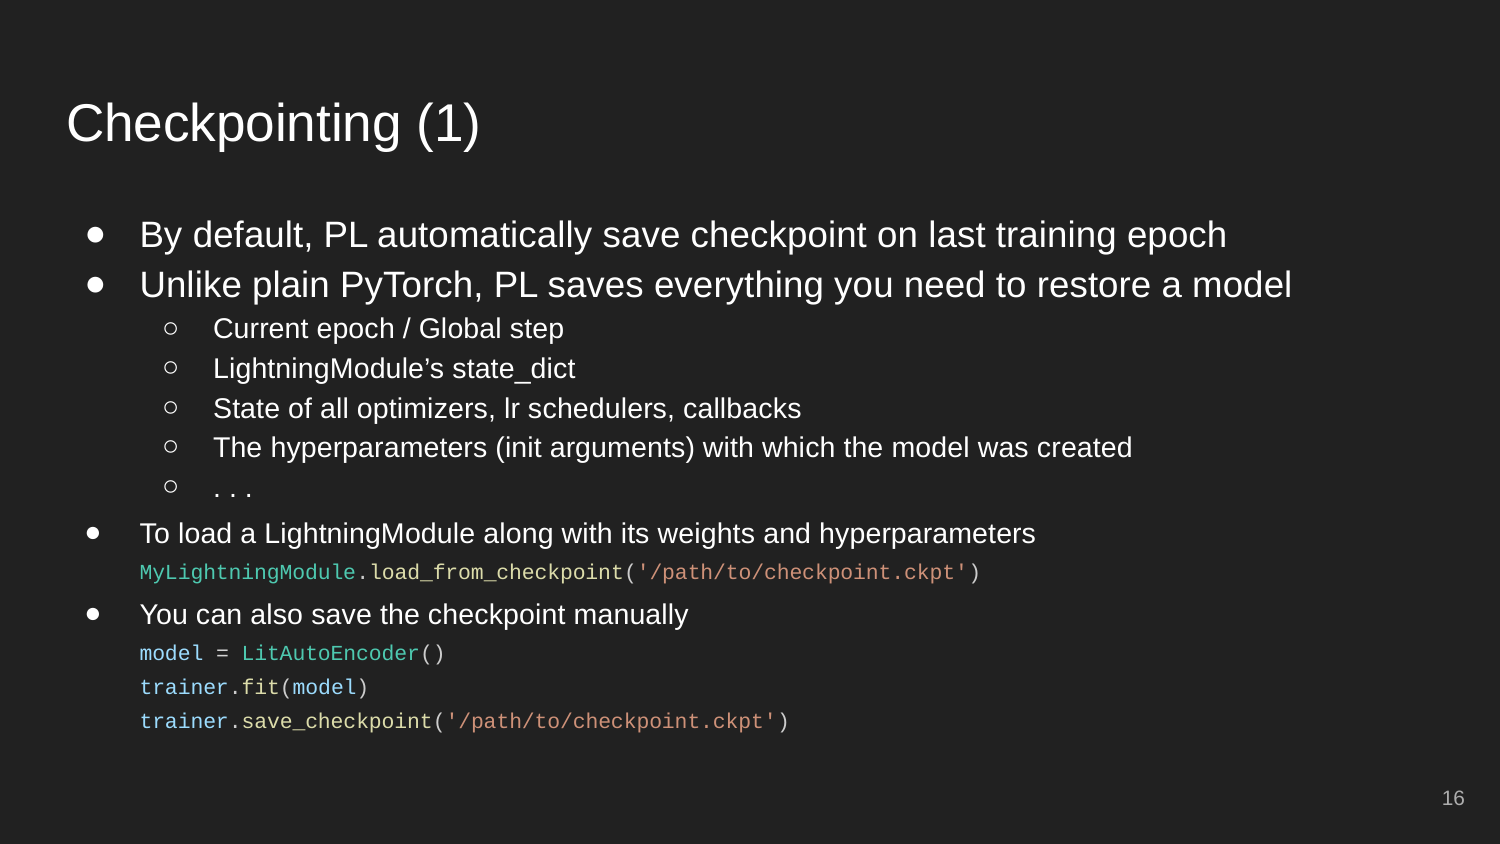

# Checkpointing (1)
By default, PL automatically save checkpoint on last training epoch
Unlike plain PyTorch, PL saves everything you need to restore a model
Current epoch / Global step
LightningModule’s state_dict
State of all optimizers, lr schedulers, callbacks
The hyperparameters (init arguments) with which the model was created
. . .
To load a LightningModule along with its weights and hyperparameters
MyLightningModule.load_from_checkpoint('/path/to/checkpoint.ckpt')
You can also save the checkpoint manually
model = LitAutoEncoder()
trainer.fit(model)
trainer.save_checkpoint('/path/to/checkpoint.ckpt')
16